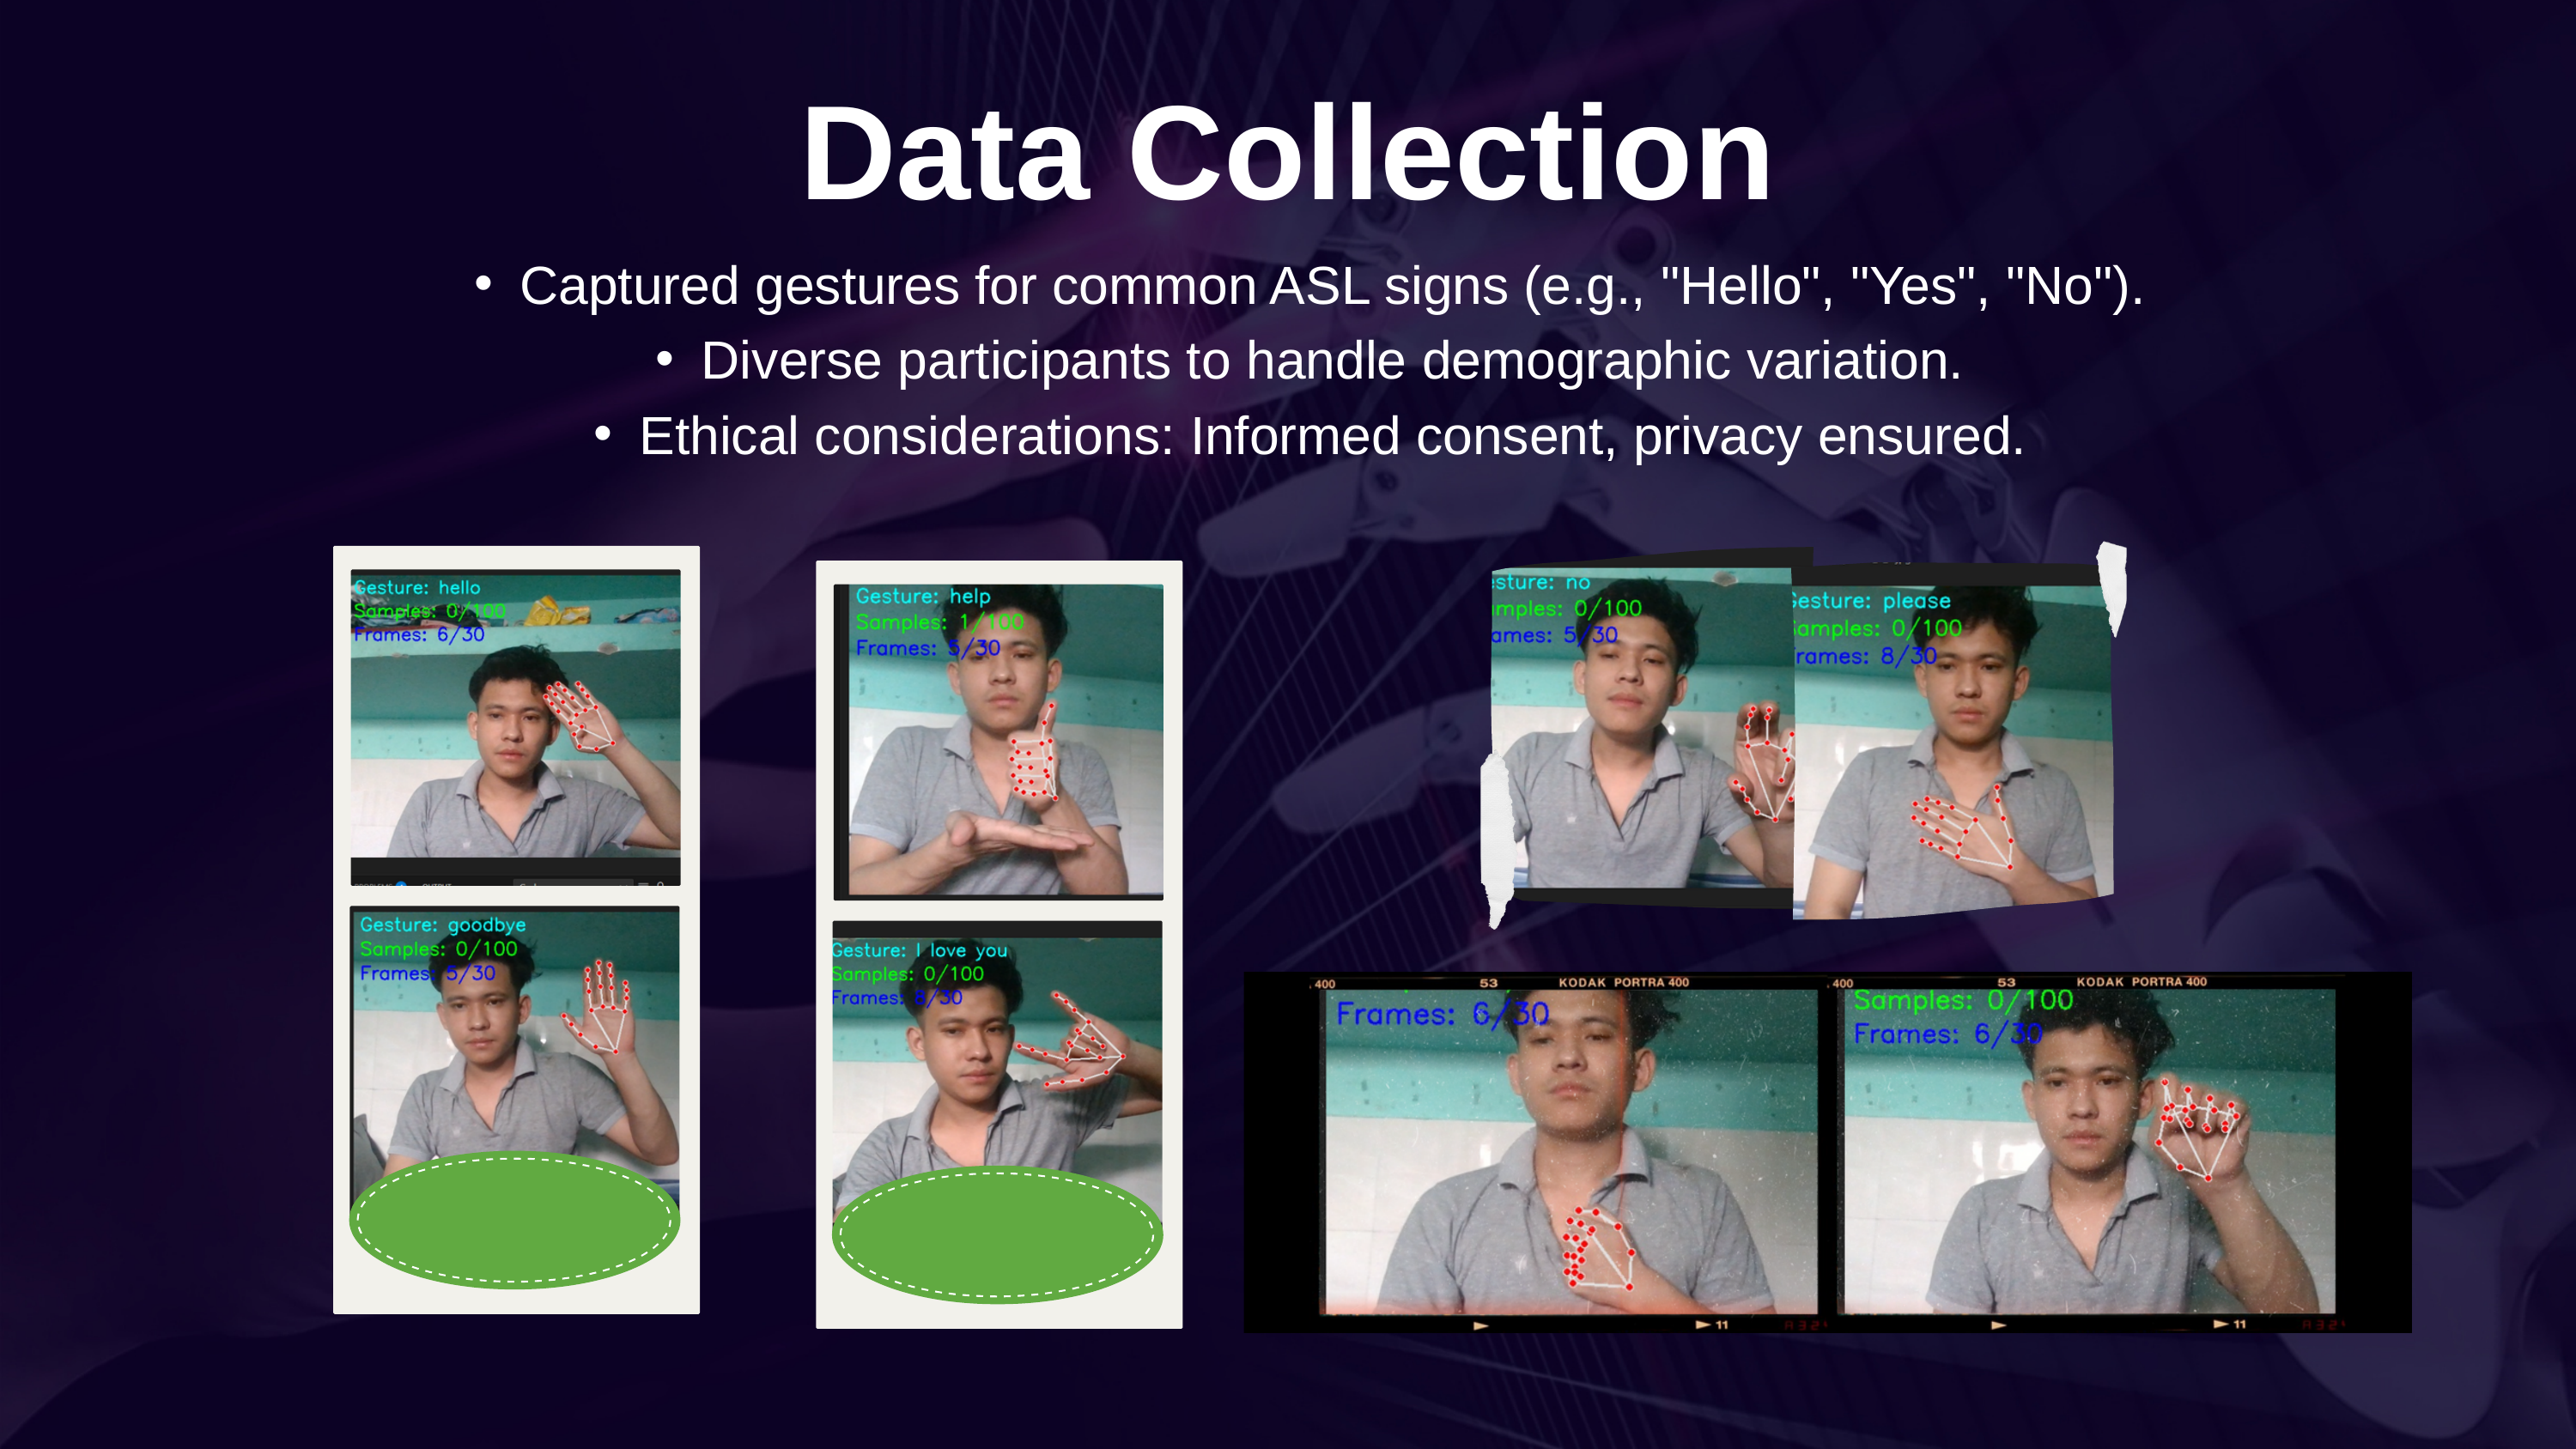

Data Collection
Captured gestures for common ASL signs (e.g., "Hello", "Yes", "No").
Diverse participants to handle demographic variation.
Ethical considerations: Informed consent, privacy ensured.